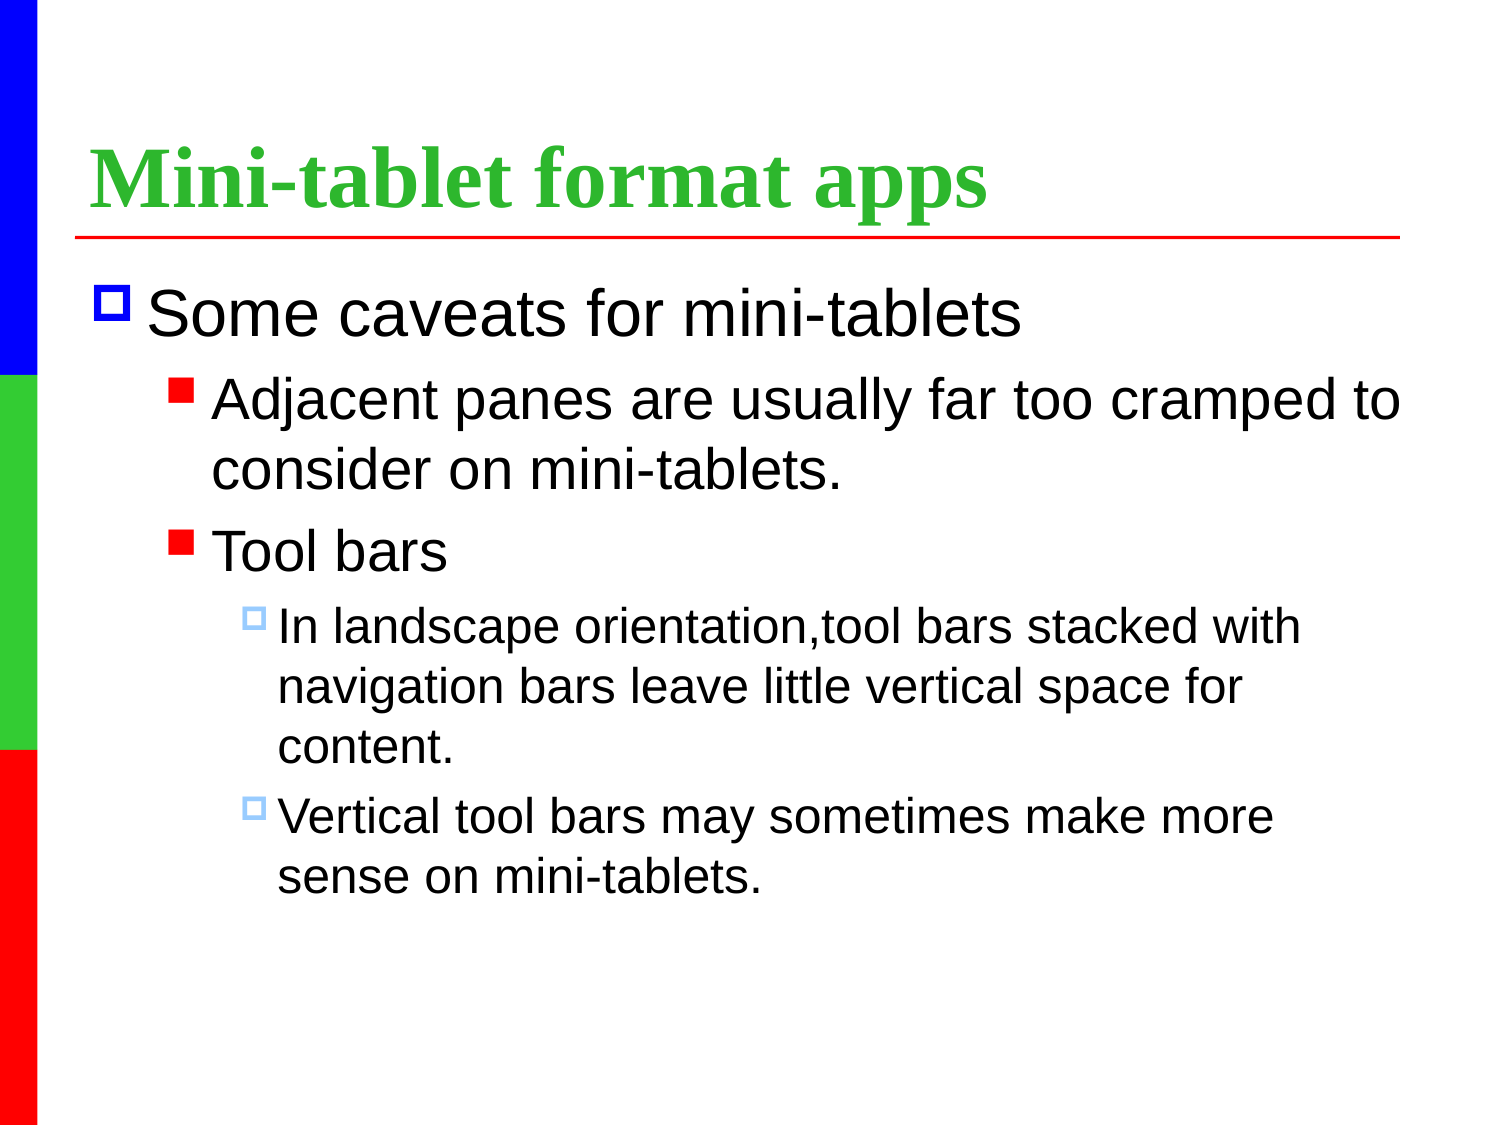

# Mini-tablet format apps
Some caveats for mini-tablets
Adjacent panes are usually far too cramped to consider on mini-tablets.
Tool bars
In landscape orientation,tool bars stacked with navigation bars leave little vertical space for content.
Vertical tool bars may sometimes make more sense on mini-tablets.